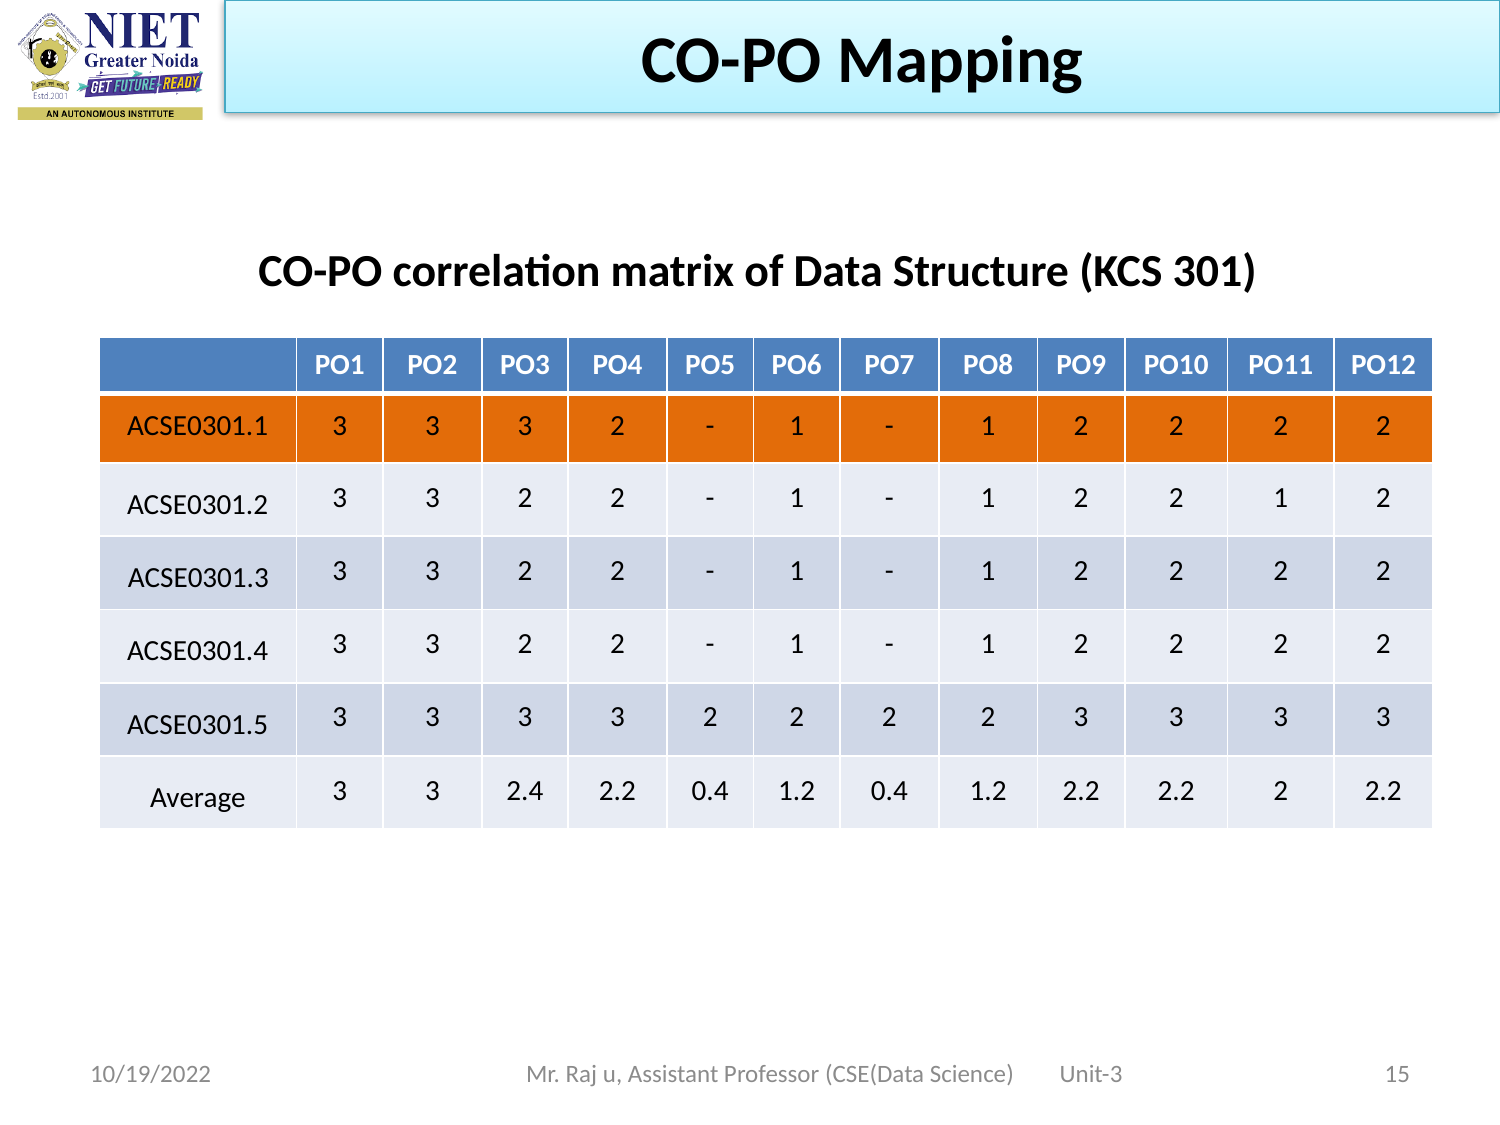

CO-PO Mapping
CO-PO correlation matrix of Data Structure (KCS 301)
|  | PO1 | PO2 | PO3 | PO4 | PO5 | PO6 | PO7 | PO8 | PO9 | PO10 | PO11 | PO12 |
| --- | --- | --- | --- | --- | --- | --- | --- | --- | --- | --- | --- | --- |
| ACSE0301.1 | 3 | 3 | 3 | 2 | - | 1 | - | 1 | 2 | 2 | 2 | 2 |
| ACSE0301.2 | 3 | 3 | 2 | 2 | - | 1 | - | 1 | 2 | 2 | 1 | 2 |
| ACSE0301.3 | 3 | 3 | 2 | 2 | - | 1 | - | 1 | 2 | 2 | 2 | 2 |
| ACSE0301.4 | 3 | 3 | 2 | 2 | - | 1 | - | 1 | 2 | 2 | 2 | 2 |
| ACSE0301.5 | 3 | 3 | 3 | 3 | 2 | 2 | 2 | 2 | 3 | 3 | 3 | 3 |
| Average | 3 | 3 | 2.4 | 2.2 | 0.4 | 1.2 | 0.4 | 1.2 | 2.2 | 2.2 | 2 | 2.2 |
10/19/2022
Mr. Raj u, Assistant Professor (CSE(Data Science)        Unit-3
15